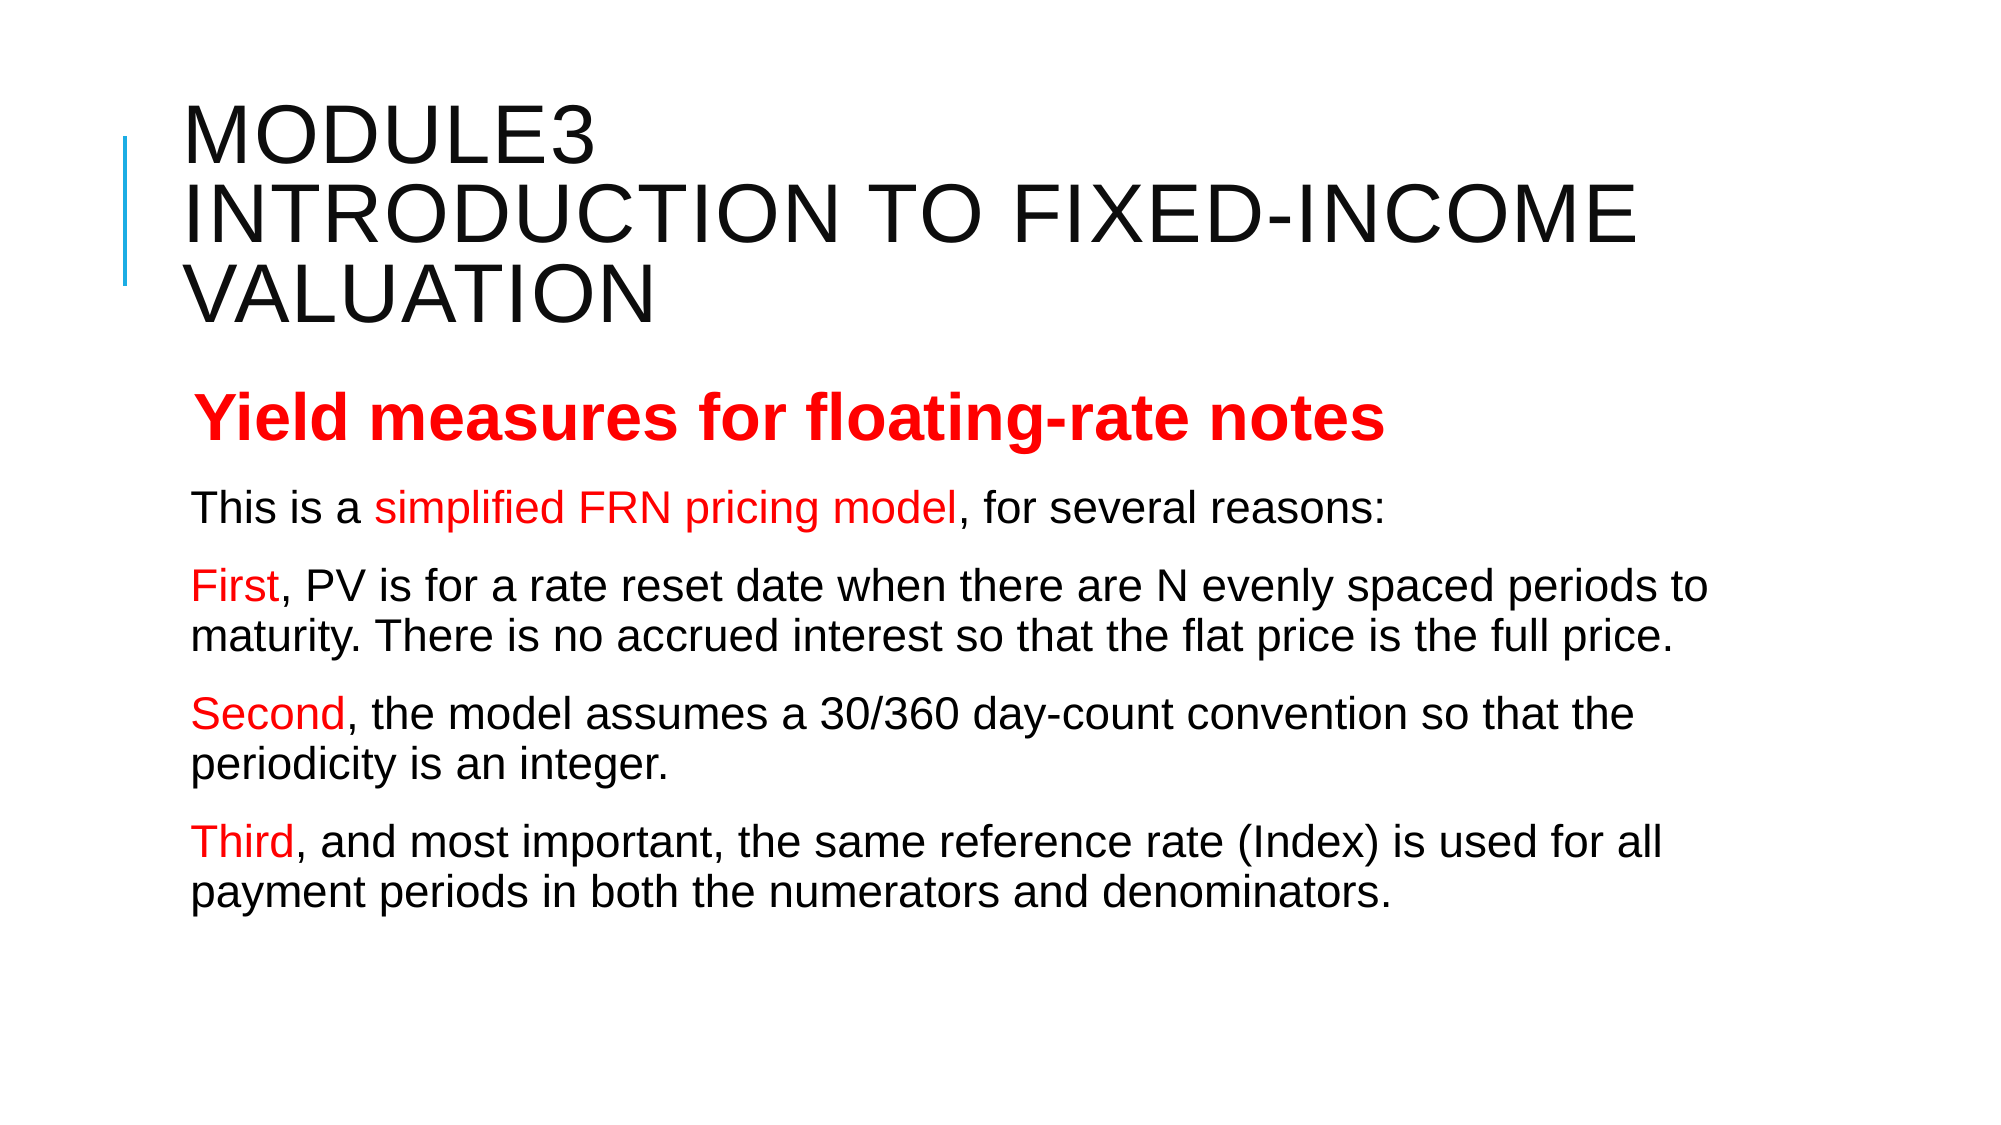

# Module3 Introduction to fixed-income valuation
Yield measures for floating-rate notes
This is a simplified FRN pricing model, for several reasons:
First, PV is for a rate reset date when there are N evenly spaced periods to maturity. There is no accrued interest so that the flat price is the full price.
Second, the model assumes a 30/360 day-count convention so that the periodicity is an integer.
Third, and most important, the same reference rate (Index) is used for all payment periods in both the numerators and denominators.